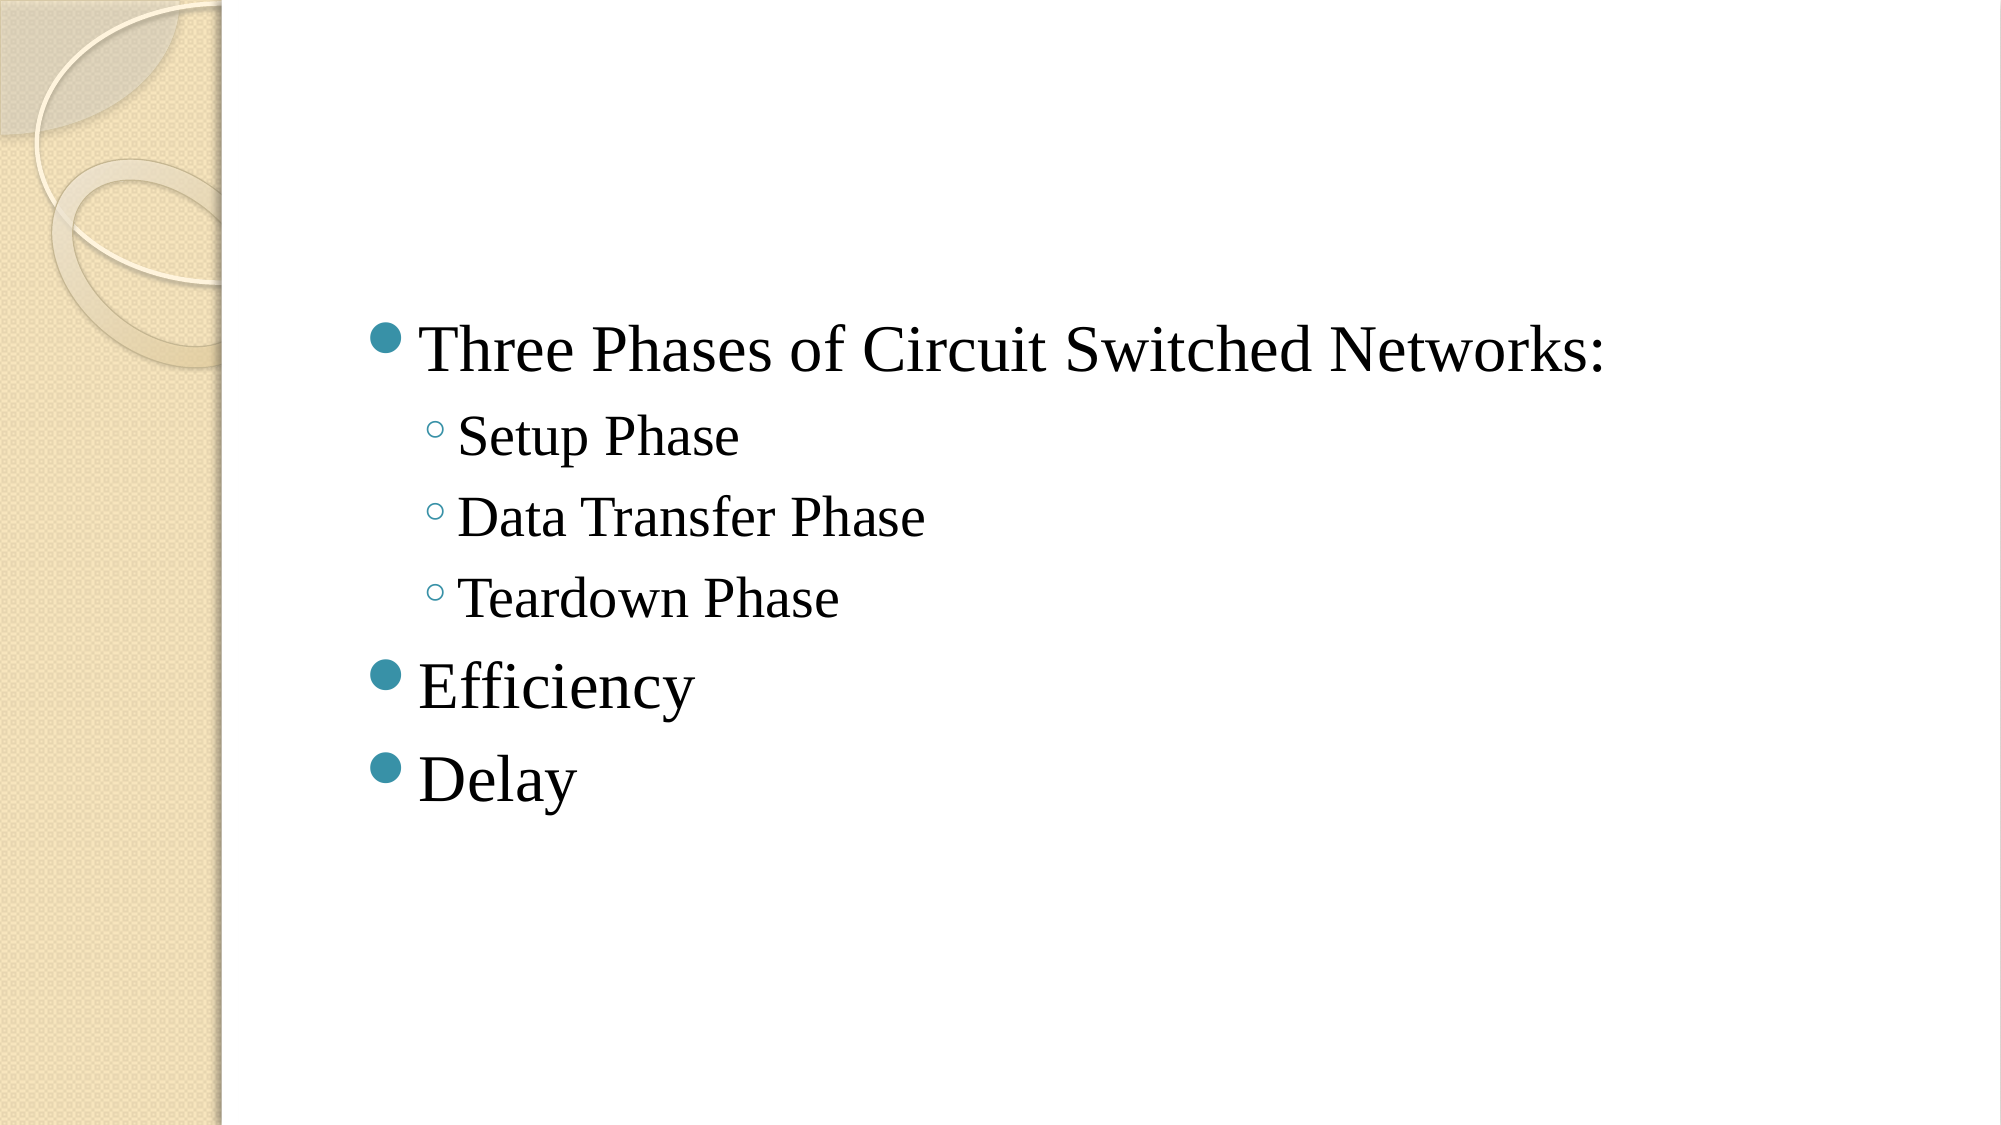

Three Phases of Circuit Switched Networks:
Setup Phase
Data Transfer Phase
Teardown Phase
Efficiency
Delay